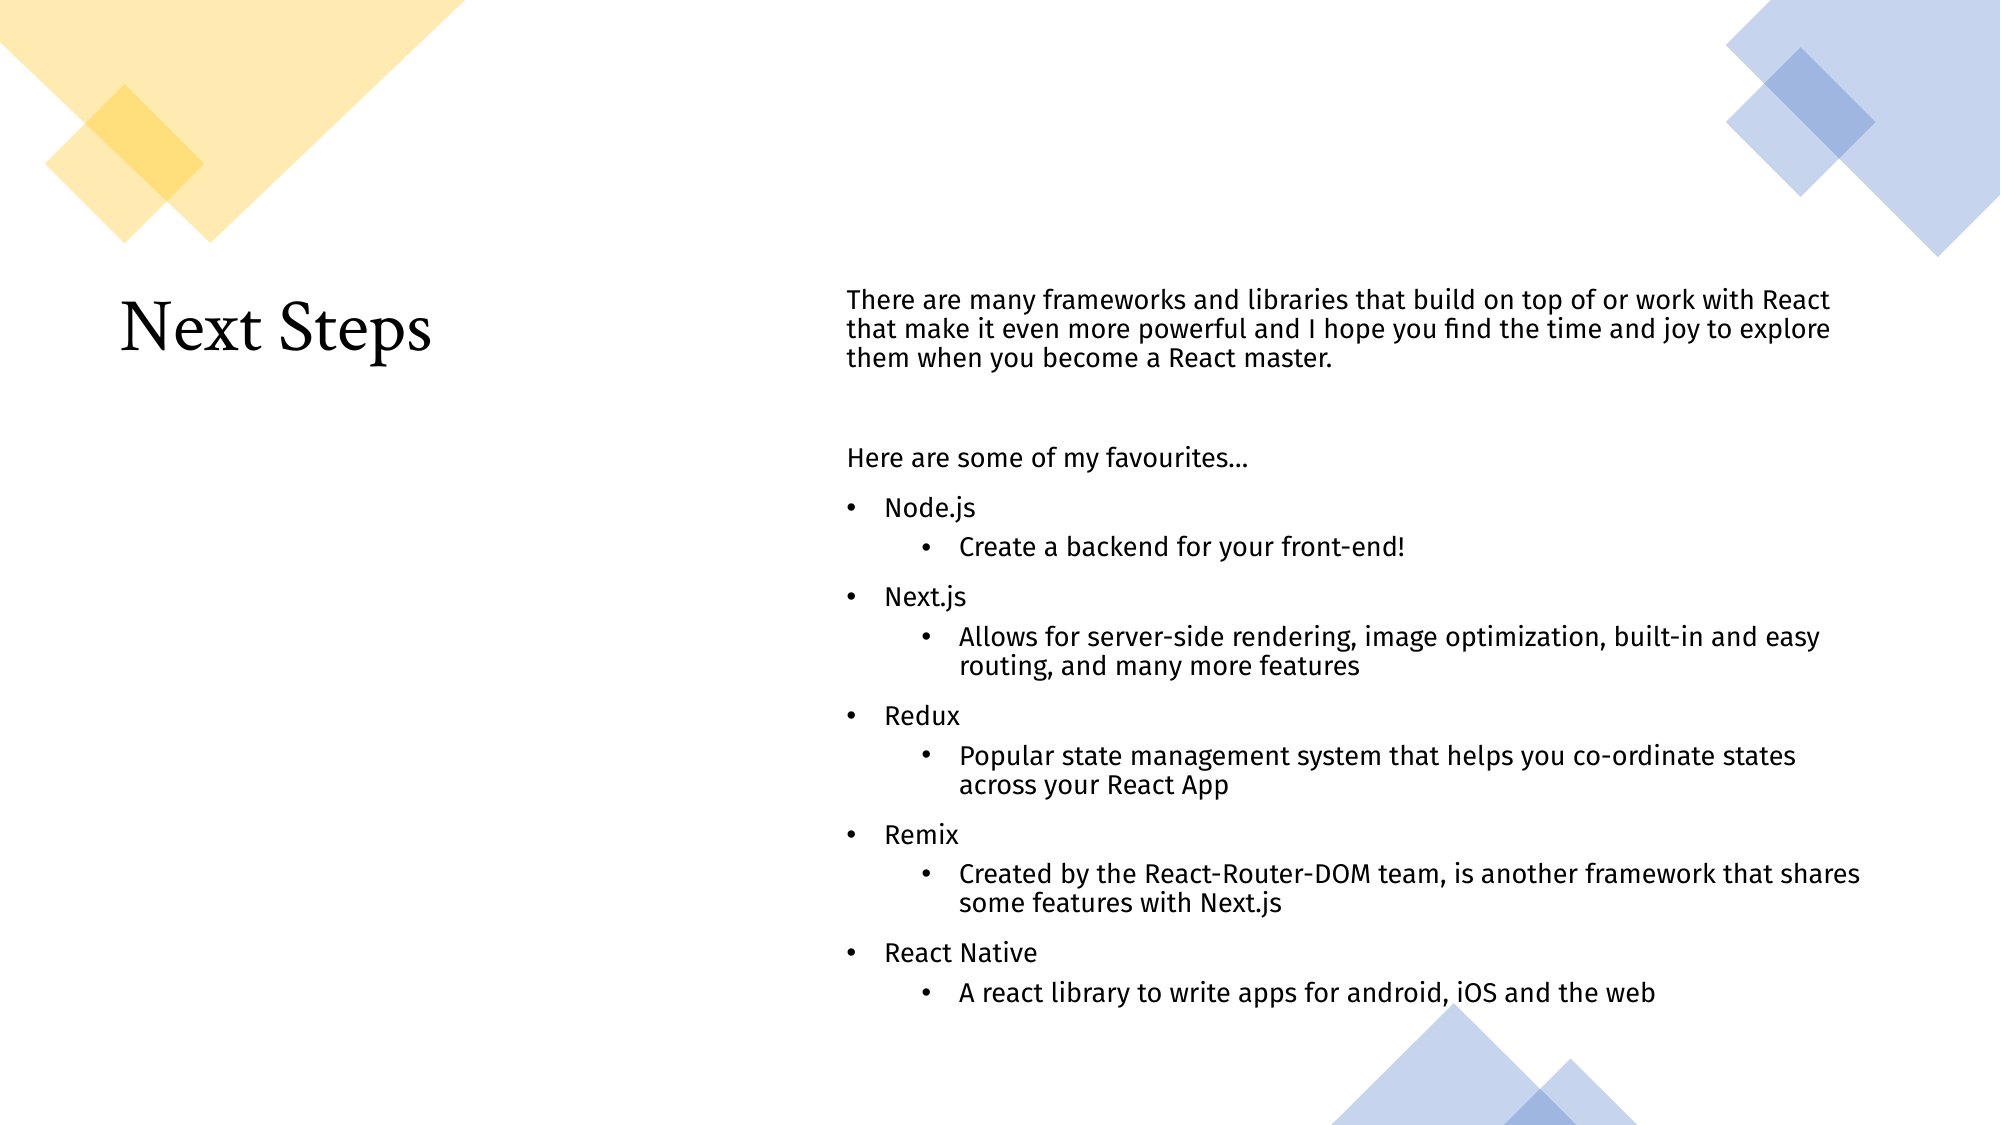

There are many frameworks and libraries that build on top of or work with React that make it even more powerful and I hope you find the time and joy to explore them when you become a React master.

Here are some of my favourites…
Node.js
Create a backend for your front-end!
Next.js
Allows for server-side rendering, image optimization, built-in and easy routing, and many more features
Redux
Popular state management system that helps you co-ordinate states across your React App
Remix
Created by the React-Router-DOM team, is another framework that shares some features with Next.js
React Native
A react library to write apps for android, iOS and the web

# Next Steps